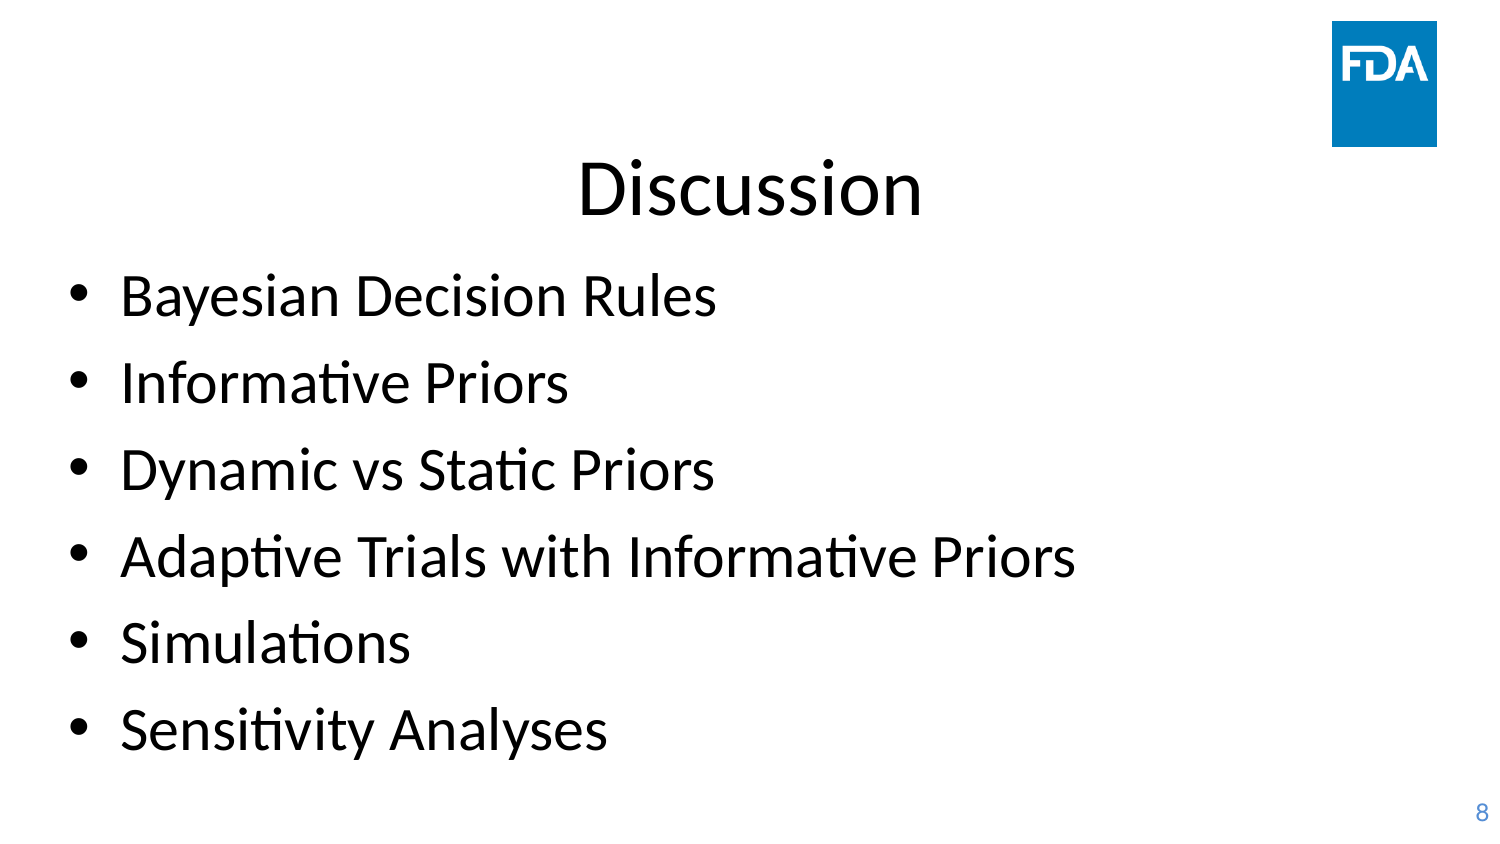

# Discussion
Bayesian Decision Rules
Informative Priors
Dynamic vs Static Priors
Adaptive Trials with Informative Priors
Simulations
Sensitivity Analyses